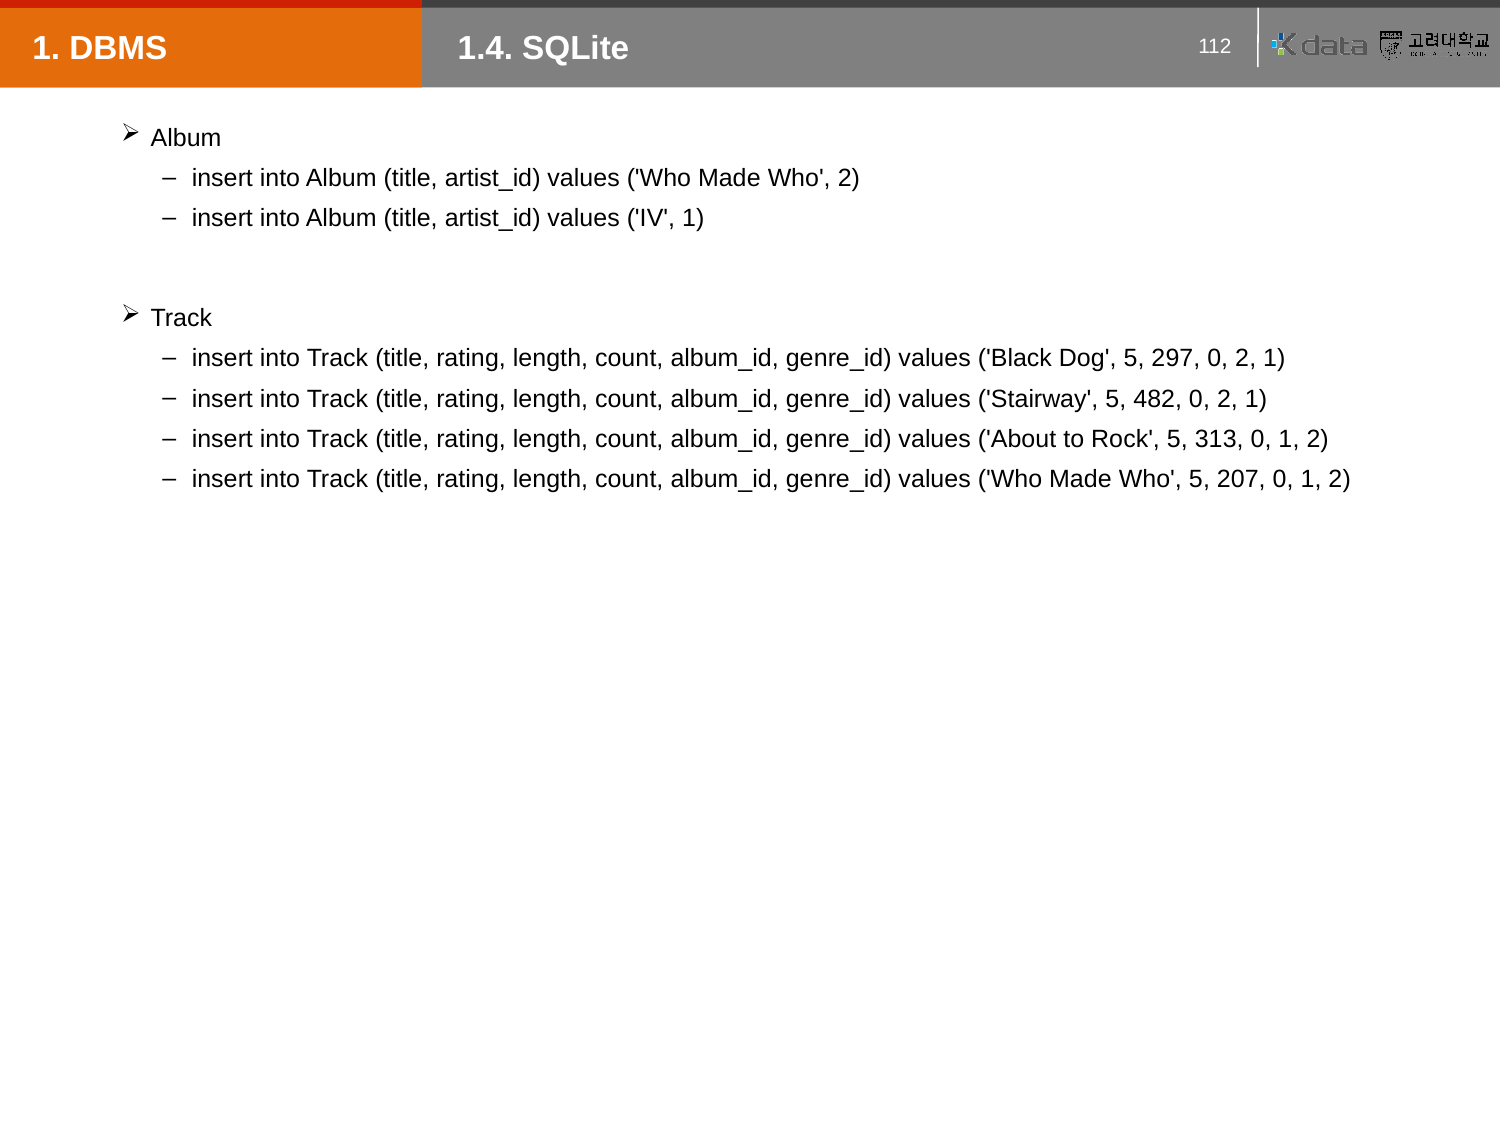

1. DBMS
1.4. SQLite
Album
insert into Album (title, artist_id) values ('Who Made Who', 2)
insert into Album (title, artist_id) values ('IV', 1)

Track
insert into Track (title, rating, length, count, album_id, genre_id) values ('Black Dog', 5, 297, 0, 2, 1)
insert into Track (title, rating, length, count, album_id, genre_id) values ('Stairway', 5, 482, 0, 2, 1)
insert into Track (title, rating, length, count, album_id, genre_id) values ('About to Rock', 5, 313, 0, 1, 2)
insert into Track (title, rating, length, count, album_id, genre_id) values ('Who Made Who', 5, 207, 0, 1, 2)